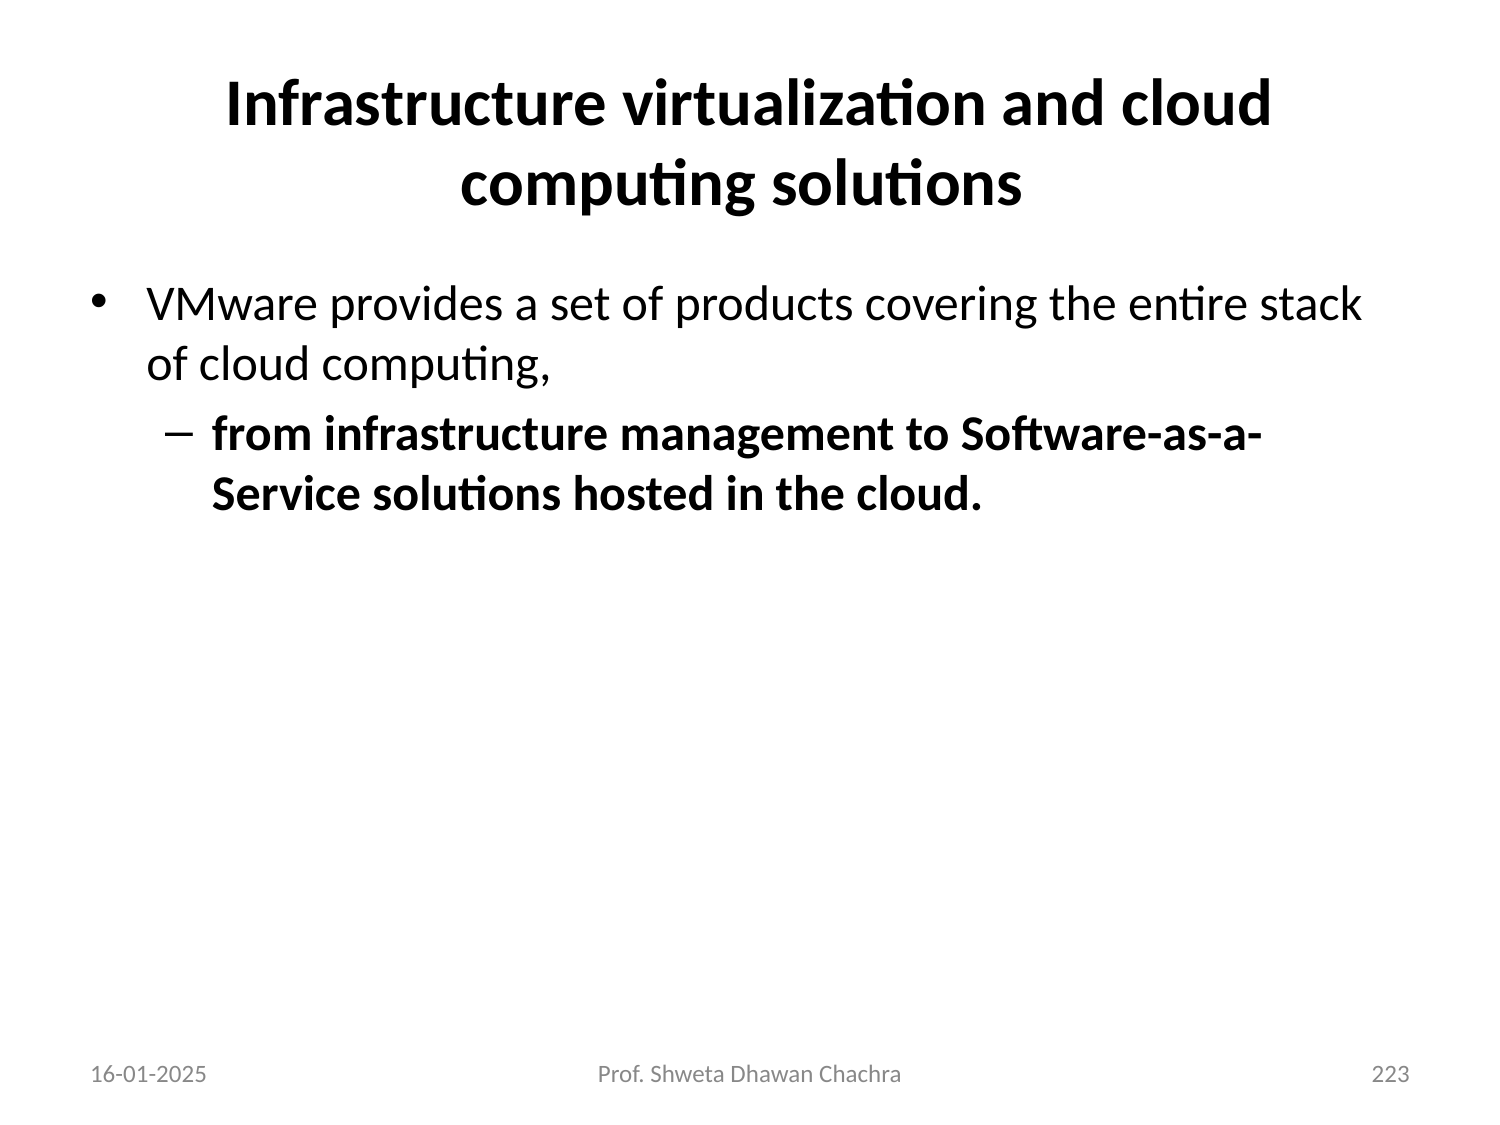

# Infrastructure virtualization and cloud computing solutions
VMware provides a set of products covering the entire stack of cloud computing,
from infrastructure management to Software-as-a-Service solutions hosted in the cloud.

16-01-2025
Prof. Shweta Dhawan Chachra
223